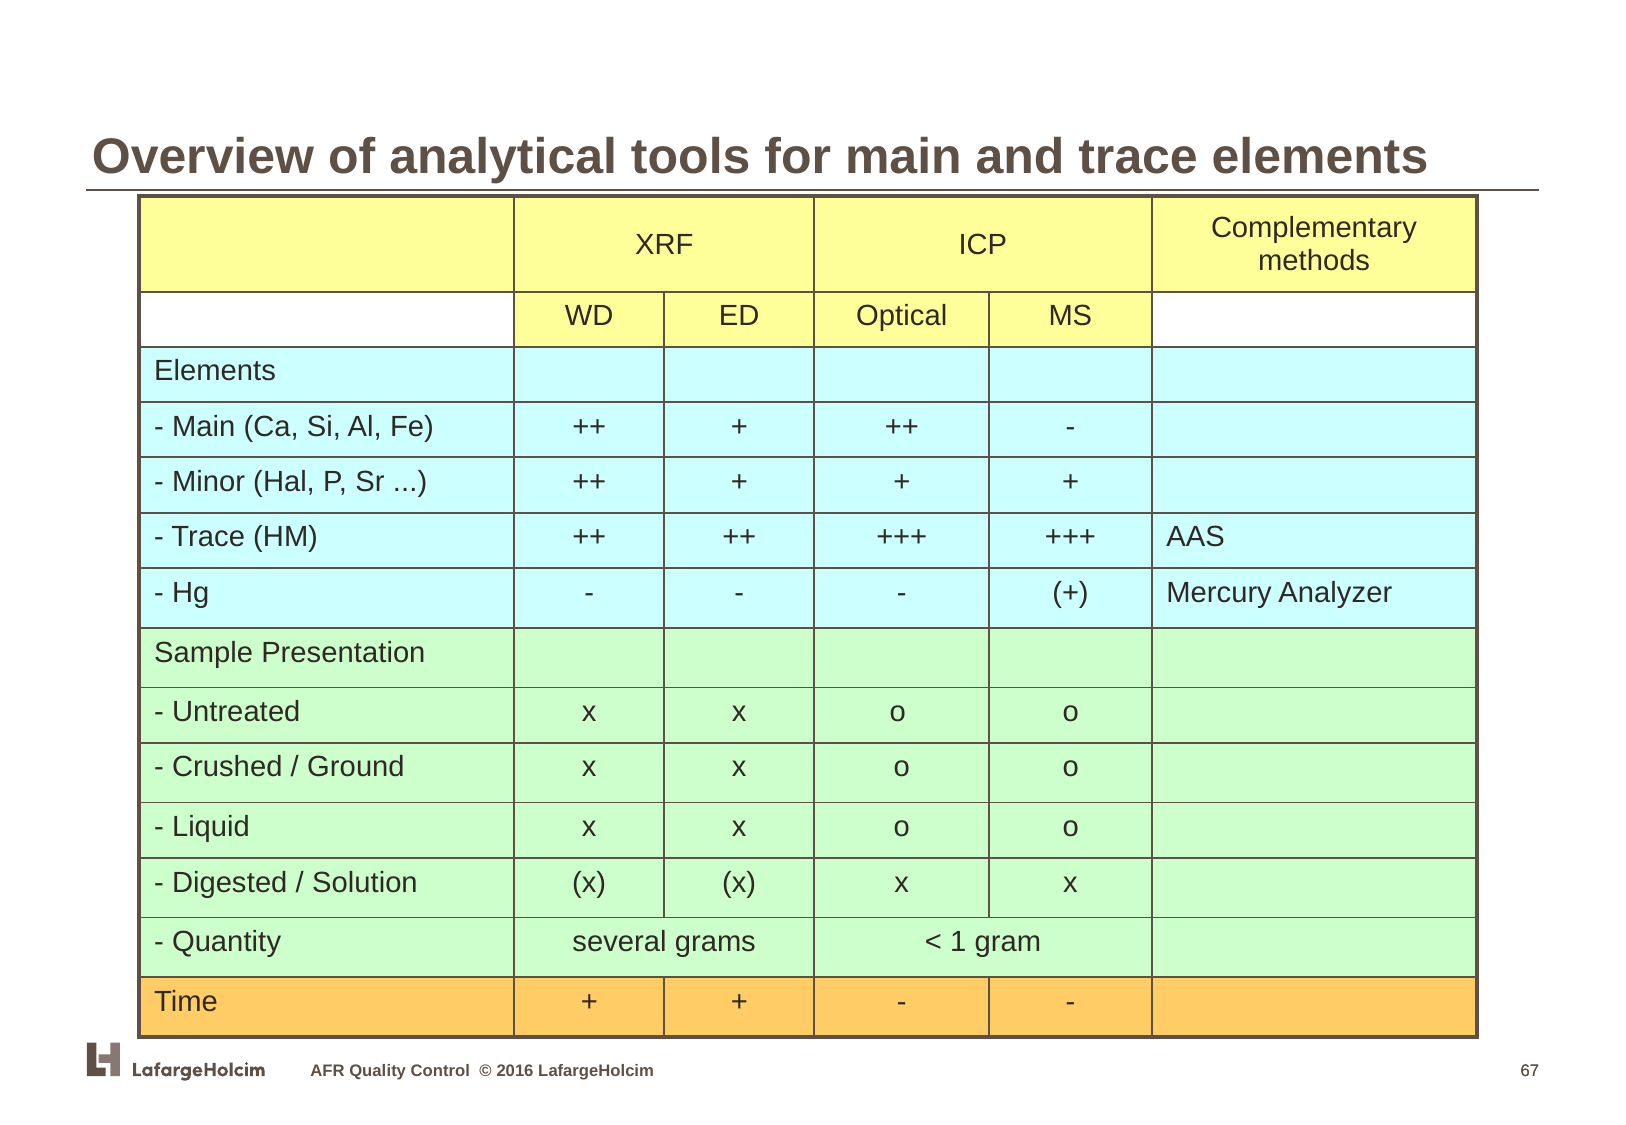

Overview of analytical tools for main and trace elements
|  | XRF |  | ICP |  | Complementary methods |
| --- | --- | --- | --- | --- | --- |
|  | WD | ED | Optical | MS |  |
| Elements |  |  |  |  |  |
| - Main (Ca, Si, Al, Fe) | ++ | + | ++ | - |  |
| - Minor (Hal, P, Sr ...) | ++ | + | + | + |  |
| - Trace (HM) | ++ | ++ | +++ | +++ | AAS |
| - Hg | - | - | - | (+) | Mercury Analyzer |
| Sample Presentation |  |  |  |  |  |
| - Untreated | x | x | o | o |  |
| - Crushed / Ground | x | x | o | o |  |
| - Liquid | x | x | o | o |  |
| - Digested / Solution | (x) | (x) | x | x |  |
| - Quantity | several grams |  | < 1 gram |  |  |
| Time | + | + | - | - |  |
AFR Quality Control  © 2016 LafargeHolcim
67
67